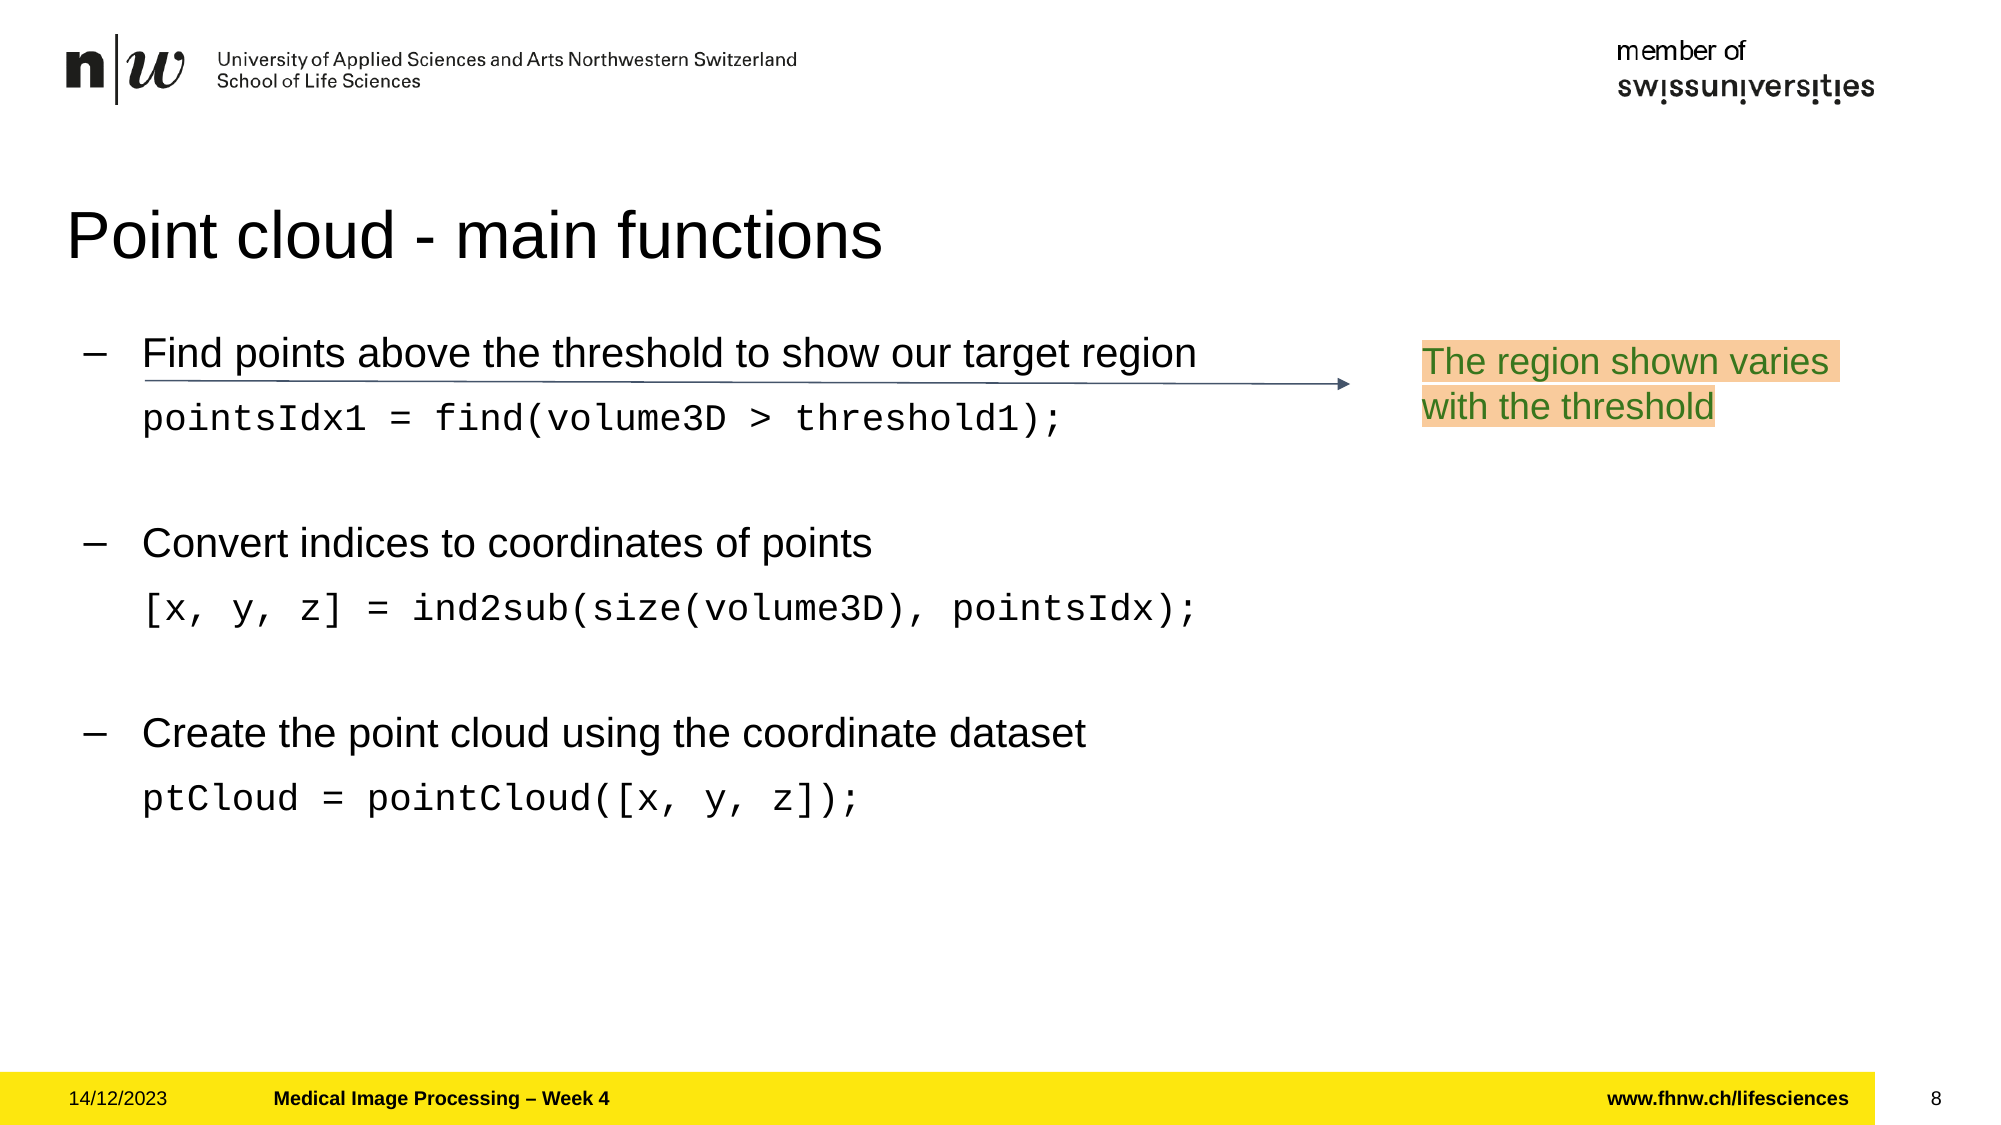

# Point cloud - main functions
The region shown varies
with the threshold
Find points above the threshold to show our target region
pointsIdx1 = find(volume3D > threshold1);

Convert indices to coordinates of points
[x, y, z] = ind2sub(size(volume3D), pointsIdx);

Create the point cloud using the coordinate dataset
ptCloud = pointCloud([x, y, z]);

14/12/2023
Medical Image Processing – Week 4

8